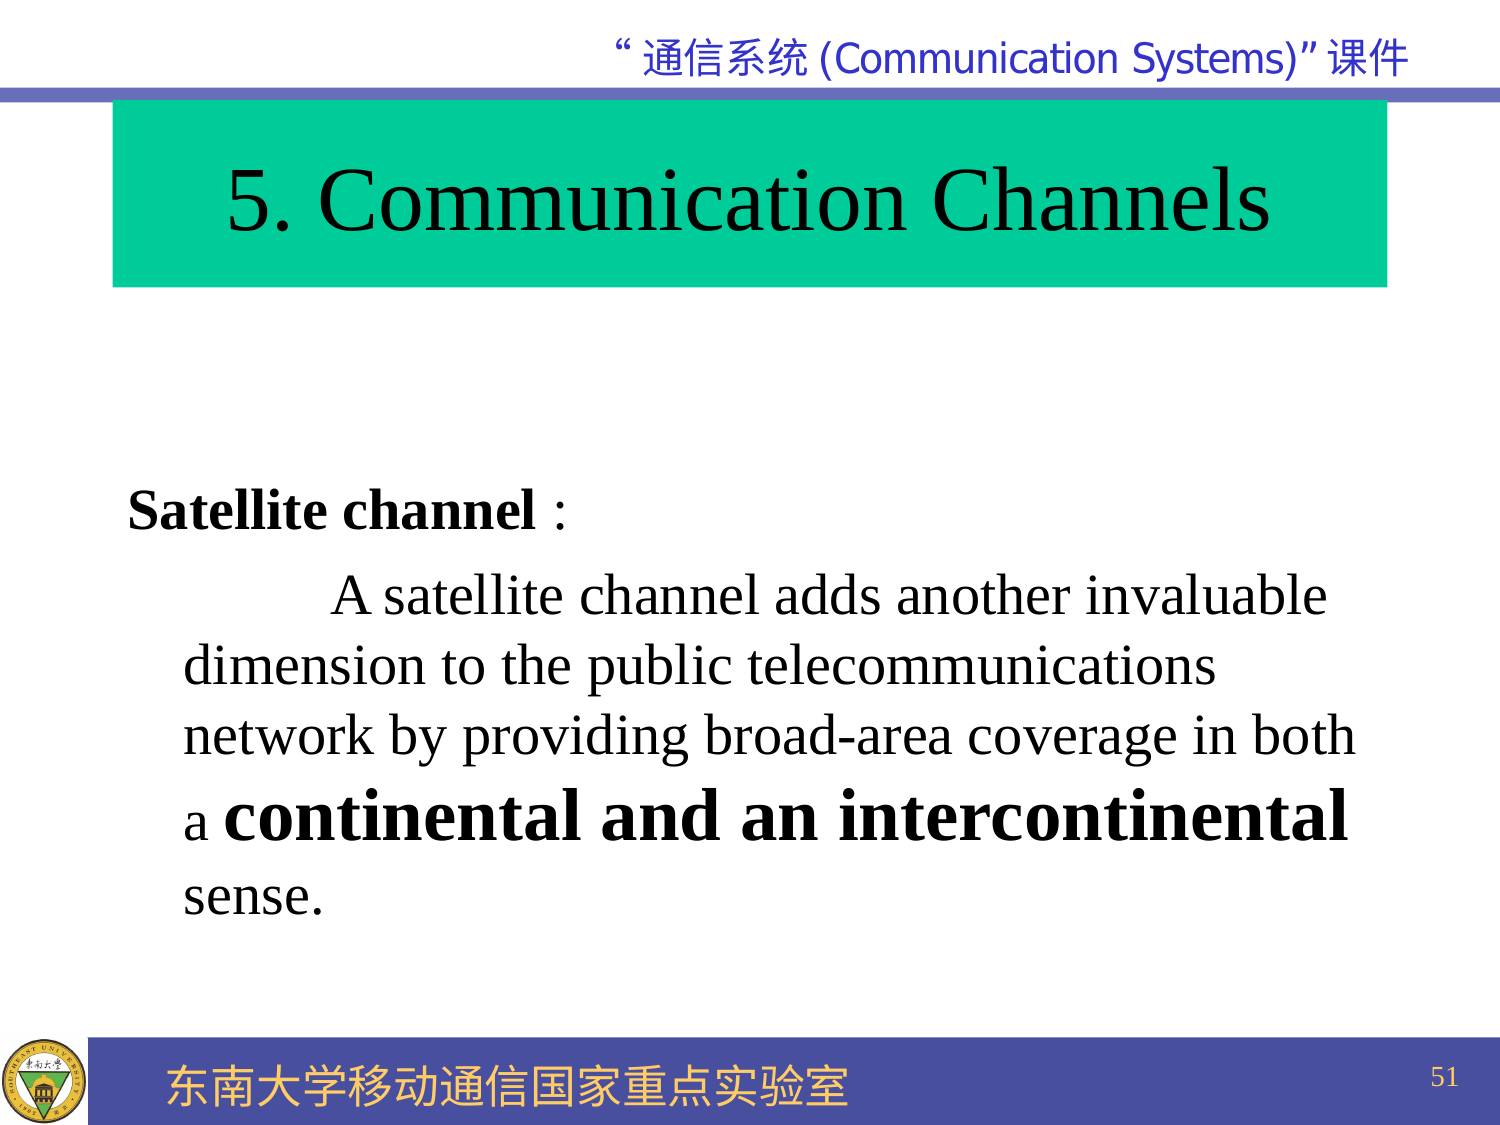

# 5. Communication Channels

Satellite channel :
              A satellite channel adds another invaluable dimension to the public telecommunications network by providing broad-area coverage in both a continental and an intercontinental sense.
51